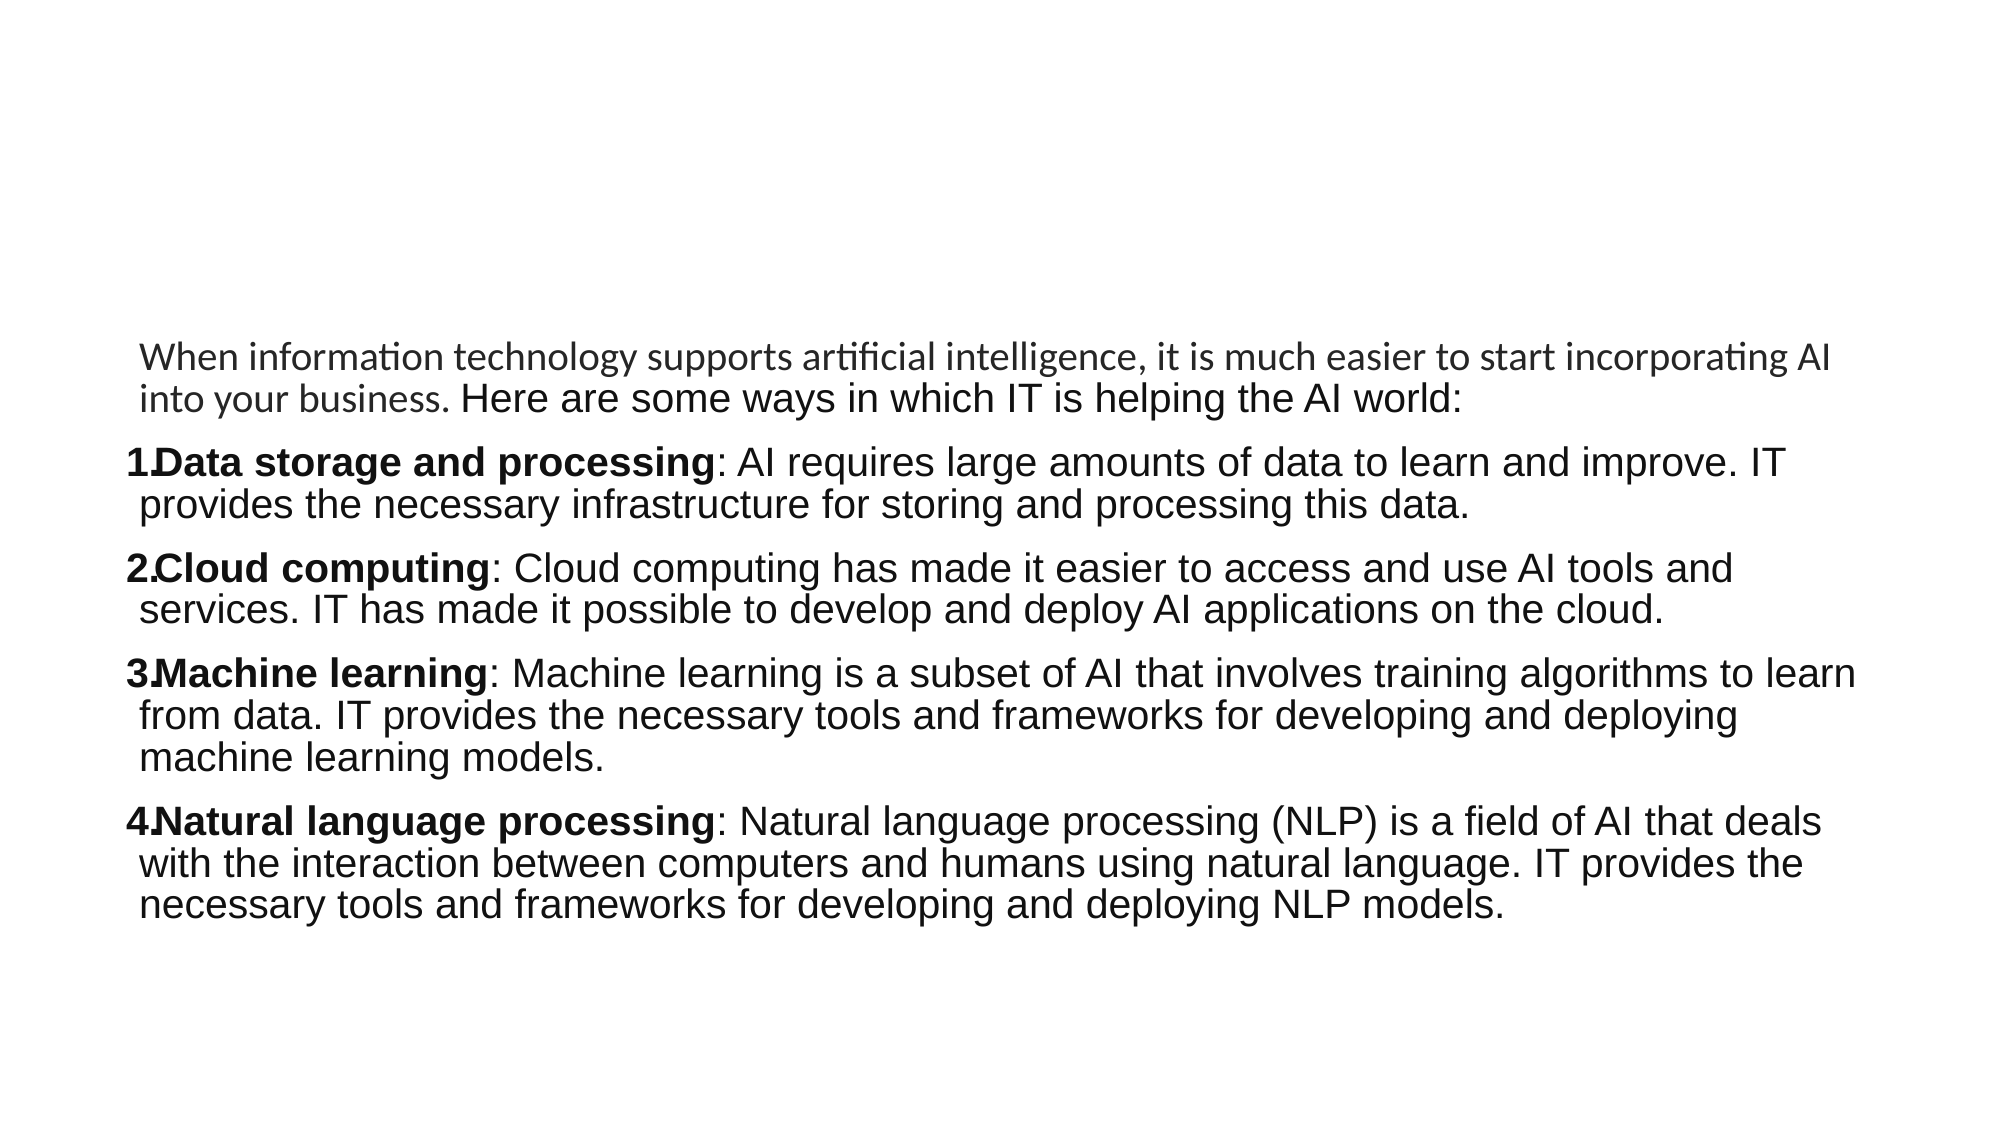

#
When information technology supports artificial intelligence, it is much easier to start incorporating AI into your business. Here are some ways in which IT is helping the AI world:
Data storage and processing: AI requires large amounts of data to learn and improve. IT provides the necessary infrastructure for storing and processing this data.
Cloud computing: Cloud computing has made it easier to access and use AI tools and services. IT has made it possible to develop and deploy AI applications on the cloud.
Machine learning: Machine learning is a subset of AI that involves training algorithms to learn from data. IT provides the necessary tools and frameworks for developing and deploying machine learning models.
Natural language processing: Natural language processing (NLP) is a field of AI that deals with the interaction between computers and humans using natural language. IT provides the necessary tools and frameworks for developing and deploying NLP models.